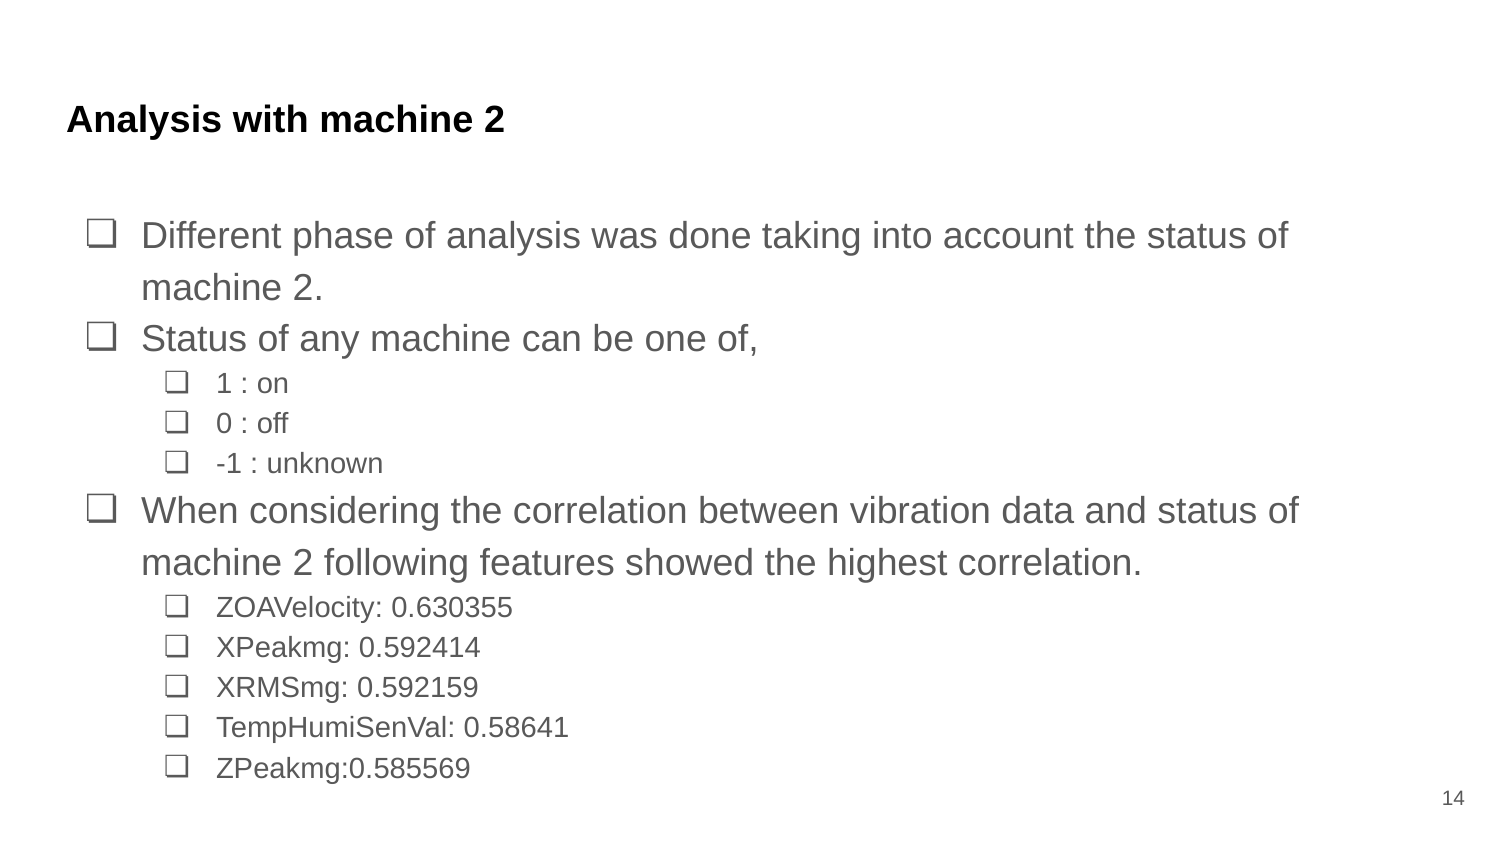

# Analysis with machine 2
Different phase of analysis was done taking into account the status of machine 2.
Status of any machine can be one of,
1 : on
0 : off
-1 : unknown
When considering the correlation between vibration data and status of machine 2 following features showed the highest correlation.
ZOAVelocity: 0.630355
XPeakmg: 0.592414
XRMSmg: 0.592159
TempHumiSenVal: 0.58641
ZPeakmg:0.585569

14